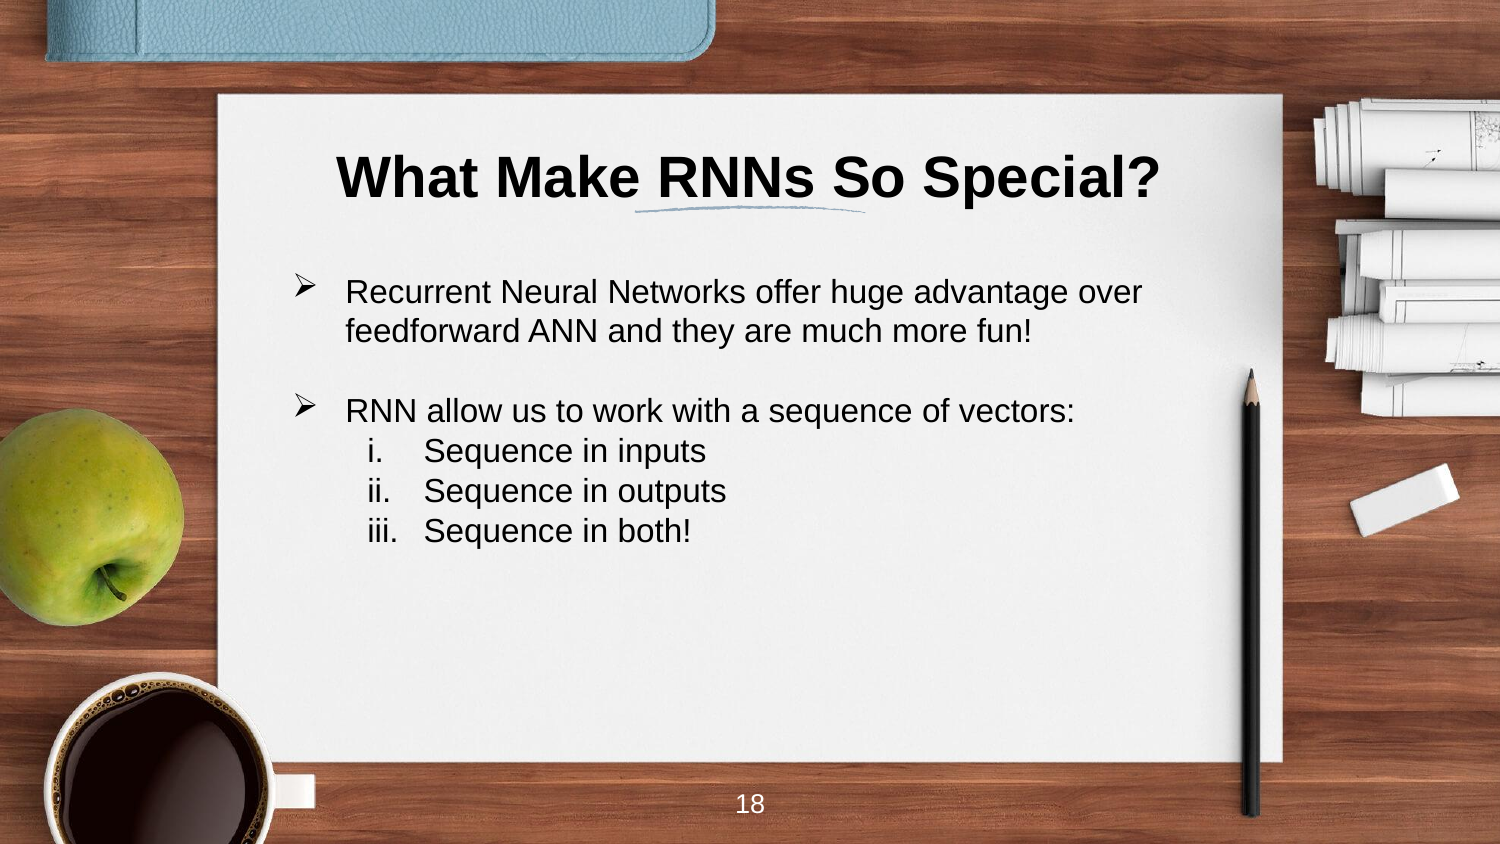

# What Make RNNs So Special?
Recurrent Neural Networks offer huge advantage over feedforward ANN and they are much more fun!

RNN allow us to work with a sequence of vectors:
Sequence in inputs
Sequence in outputs
Sequence in both!

18